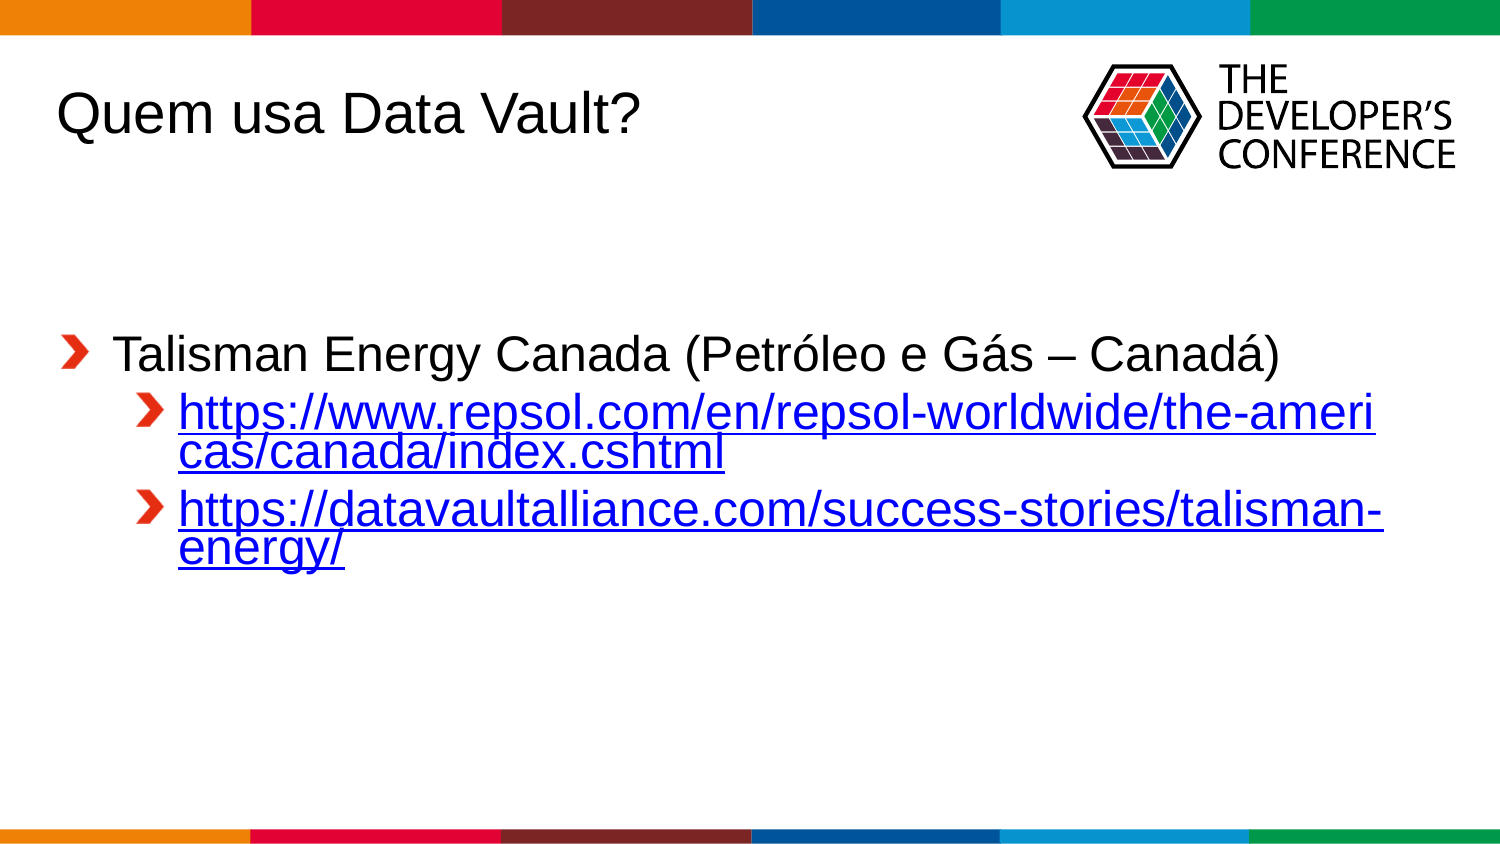

# Quem usa Data Vault?

Talisman Energy Canada (Petróleo e Gás – Canadá)
https://www.repsol.com/en/repsol-worldwide/the-americas/canada/index.cshtml
https://datavaultalliance.com/success-stories/talisman-energy/